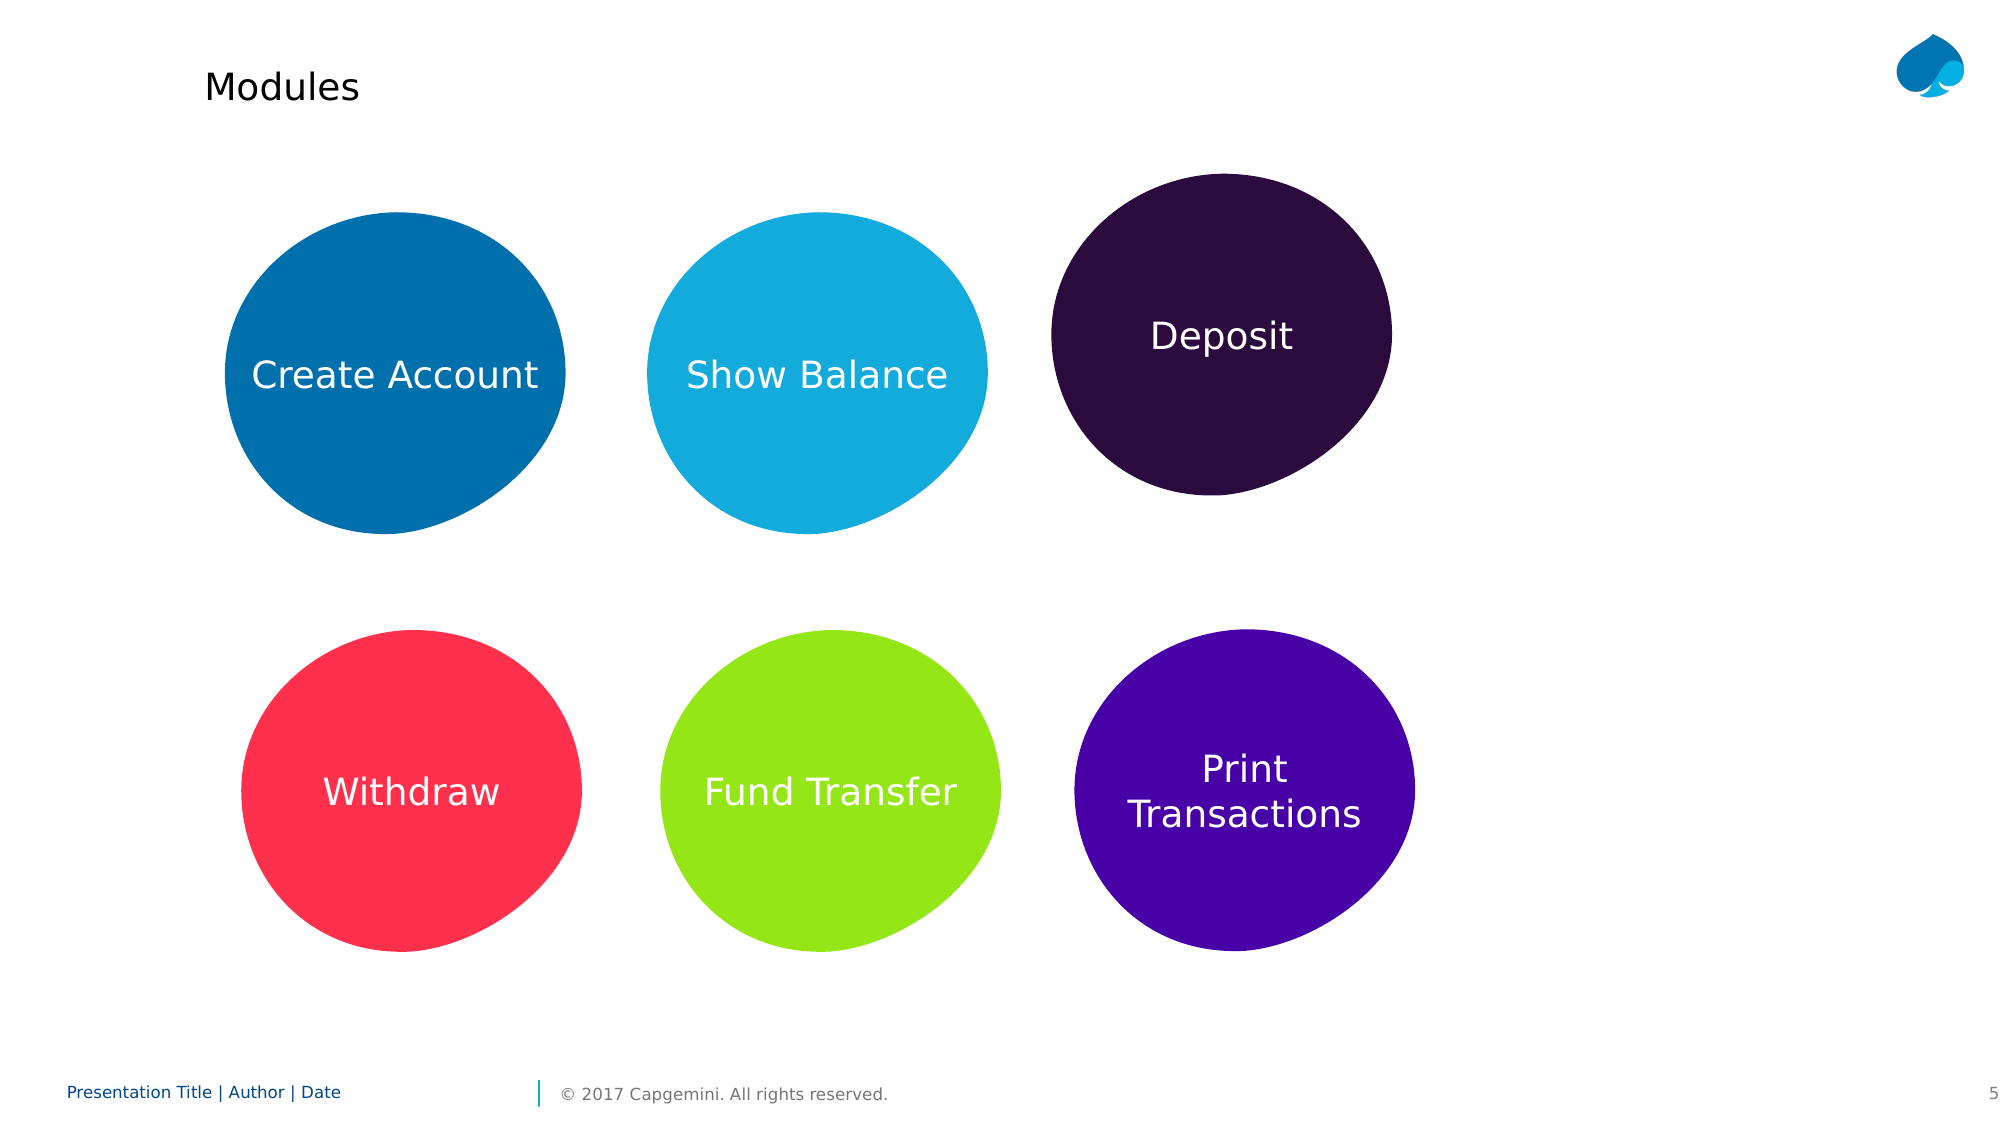

Modules
Deposit
Create Account
Show Balance

Print Transactions
Withdraw
Fund Transfer